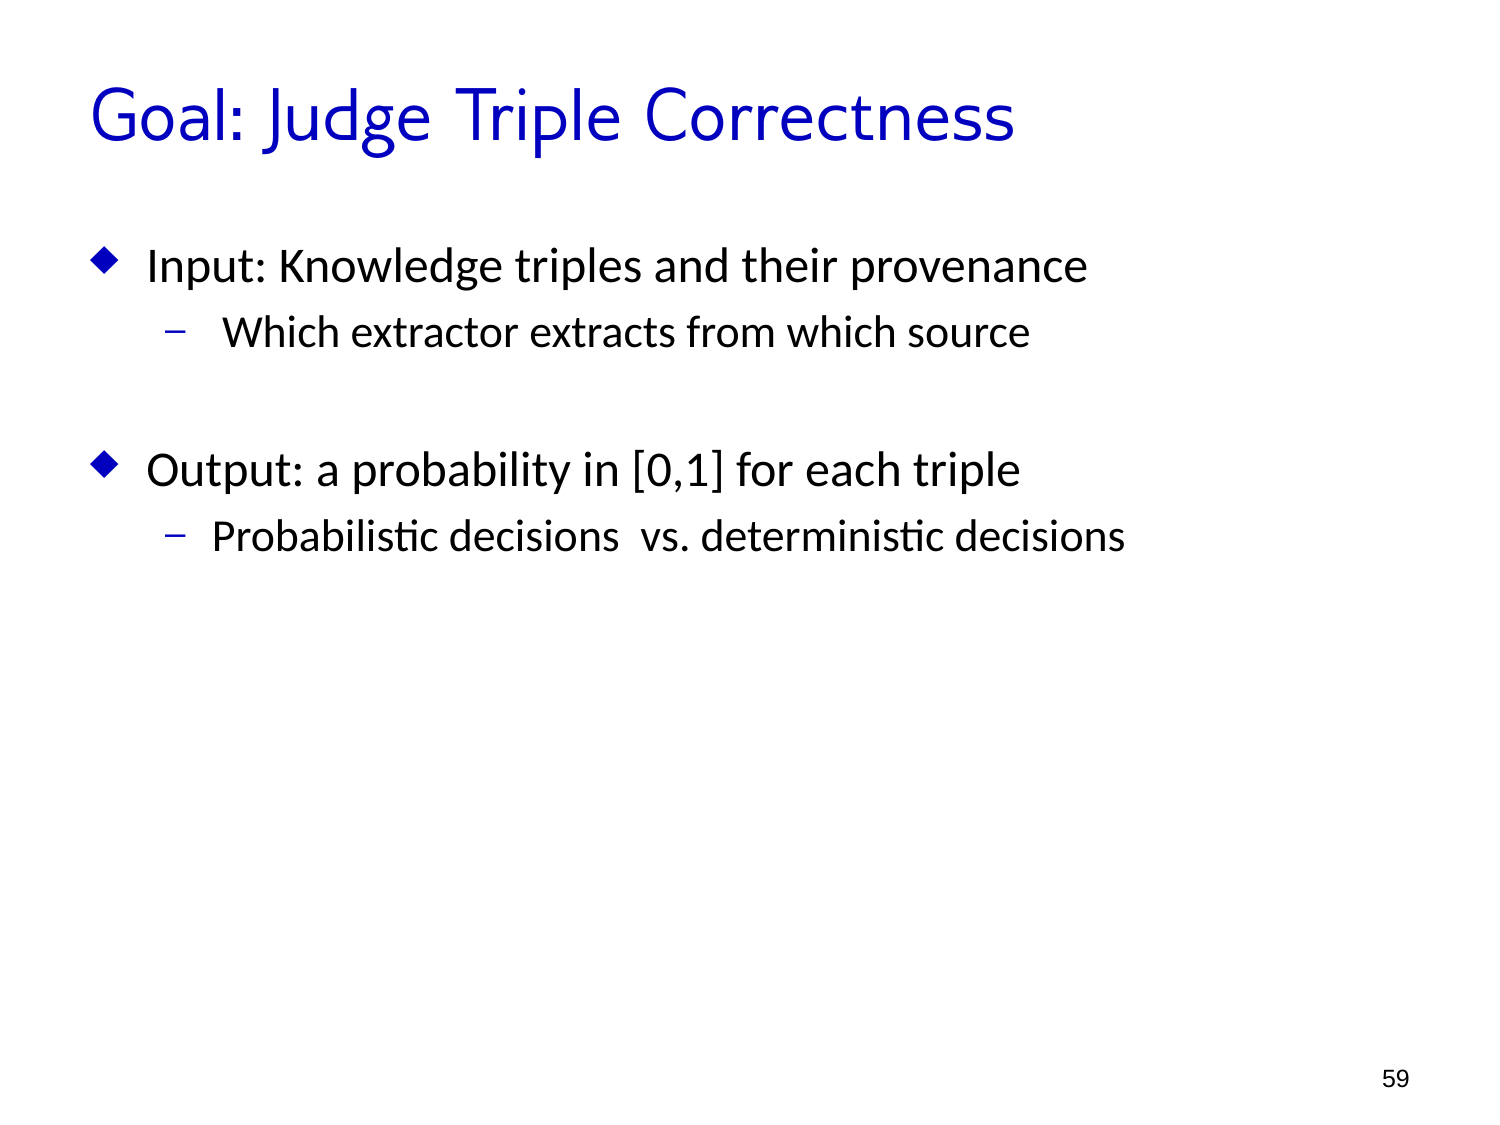

Goal: Judge Triple Correctness
Input: Knowledge triples and their provenance
 Which extractor extracts from which source

Output: a probability in [0,1] for each triple
Probabilistic decisions  vs. deterministic decisions

59